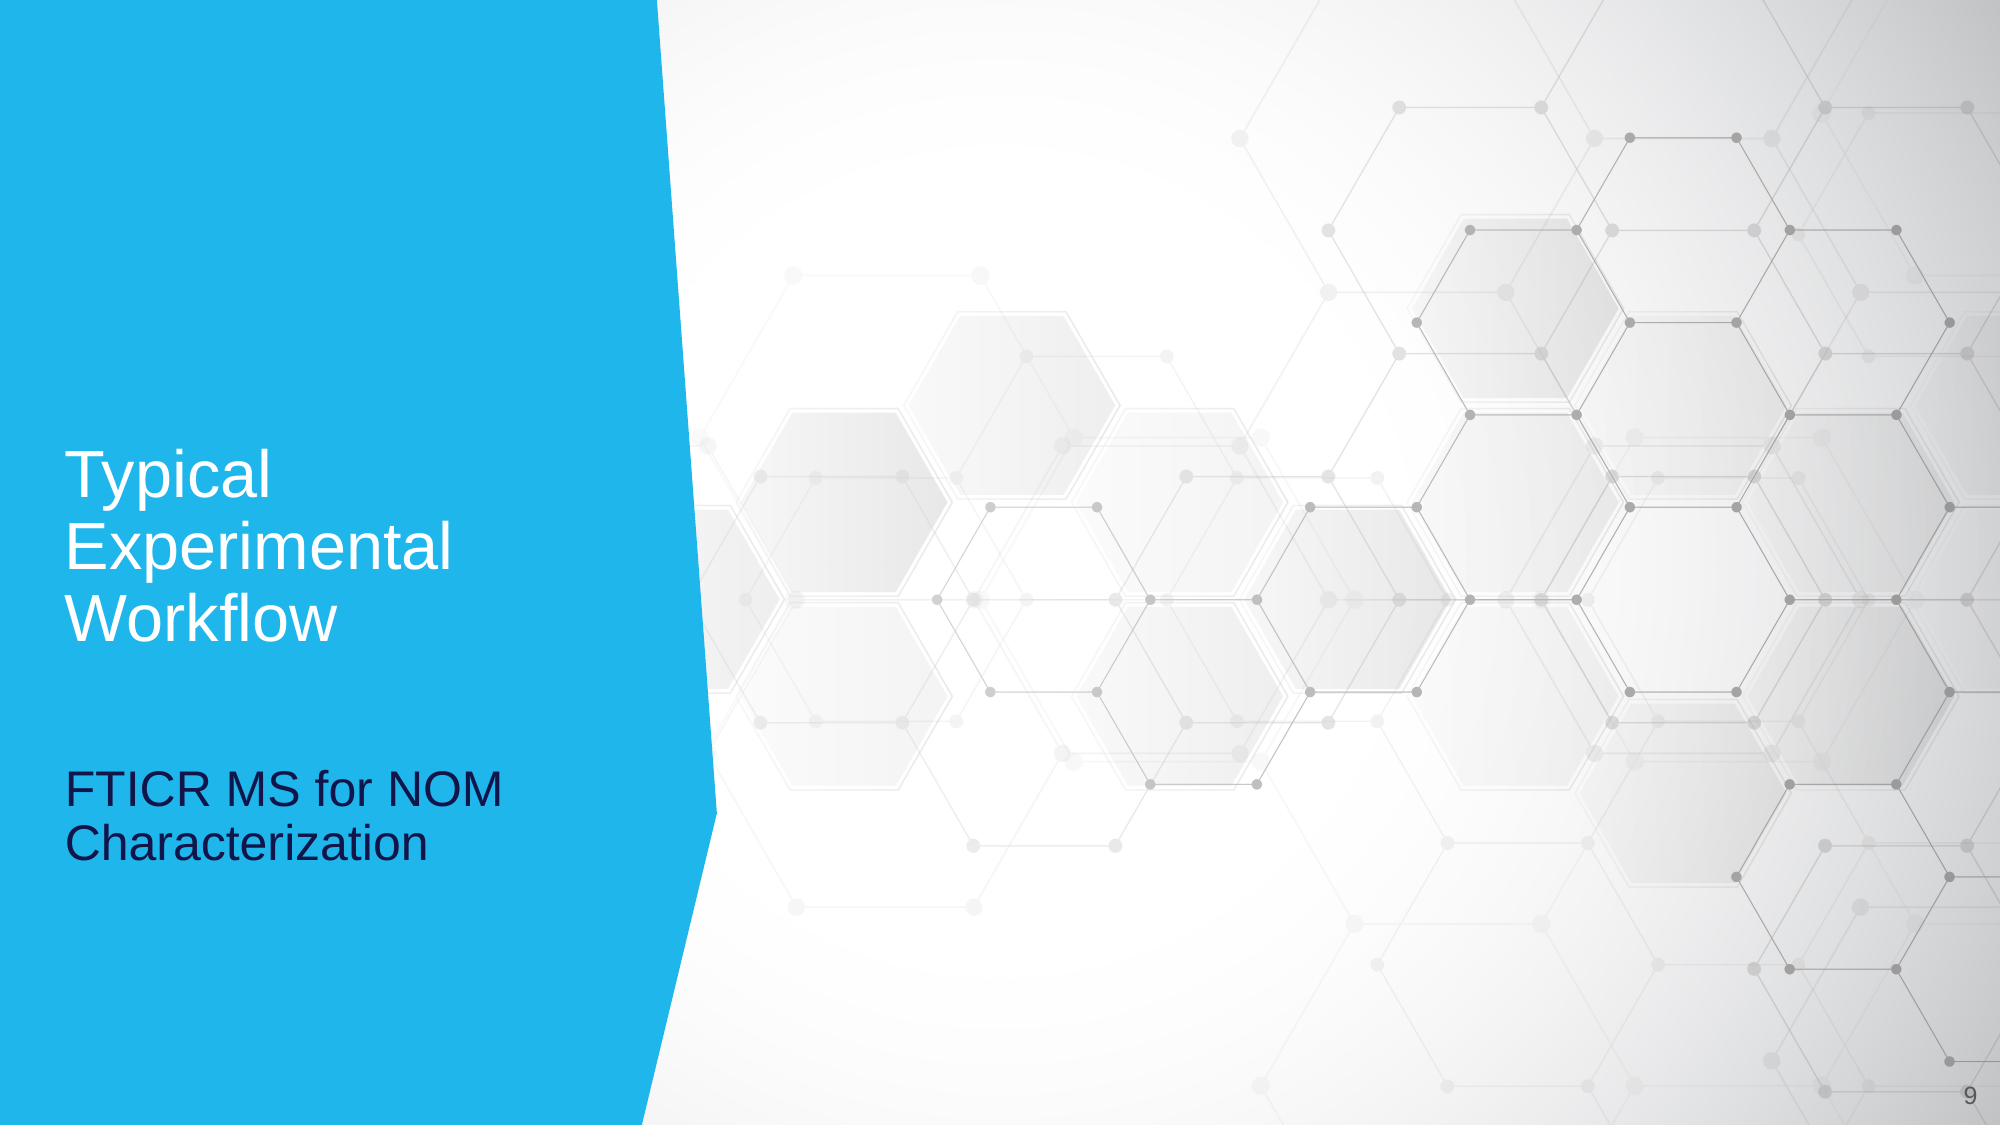

# Typical Experimental Workflow FTICR MS for NOM Characterization
9